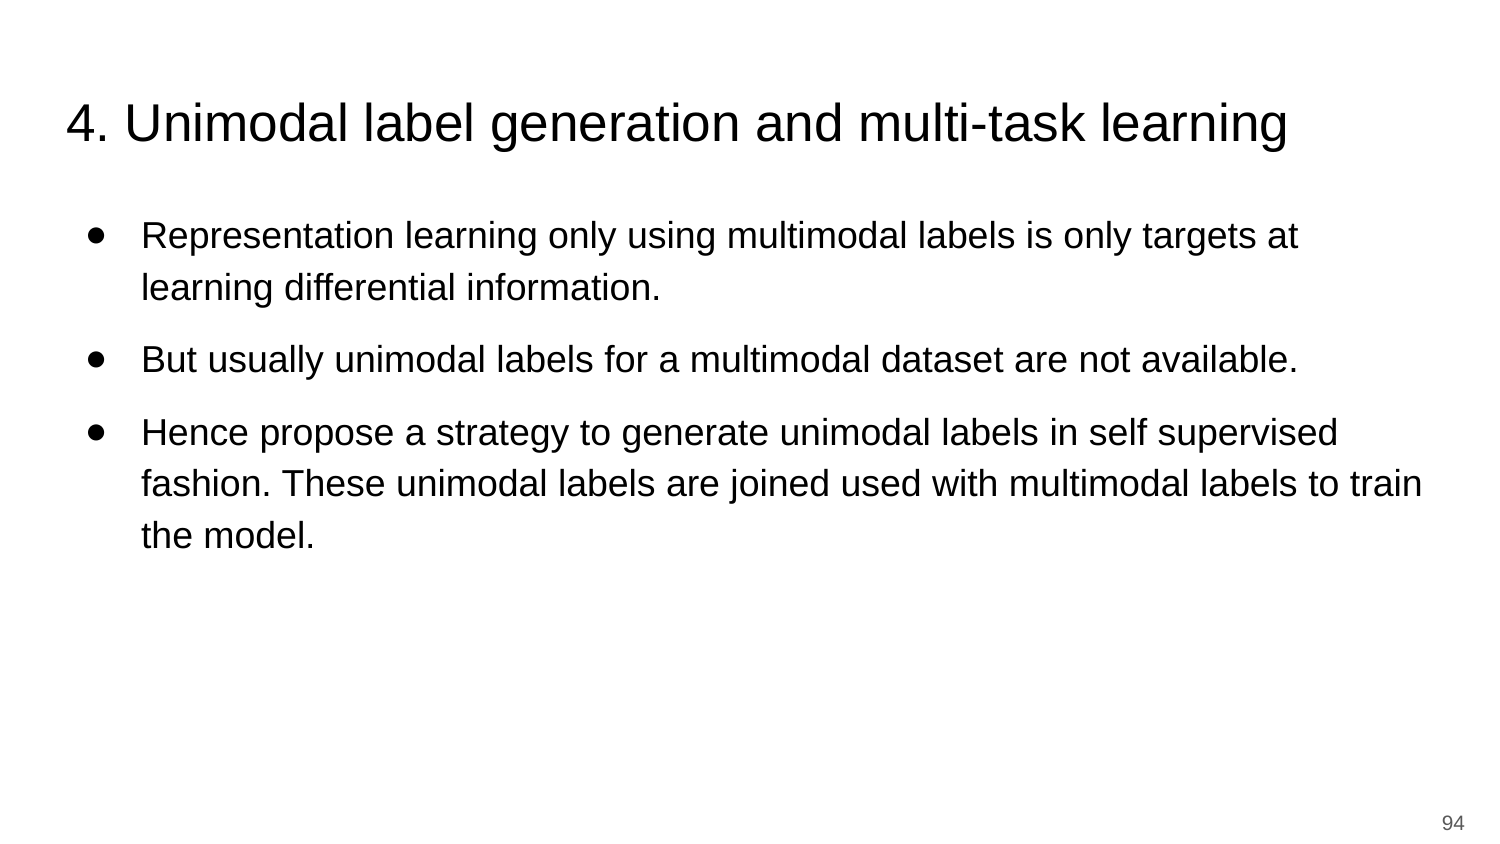

# 4. Unimodal label generation and multi-task learning
Representation learning only using multimodal labels is only targets at learning differential information.
But usually unimodal labels for a multimodal dataset are not available.
Hence propose a strategy to generate unimodal labels in self supervised fashion. These unimodal labels are joined used with multimodal labels to train the model.
94